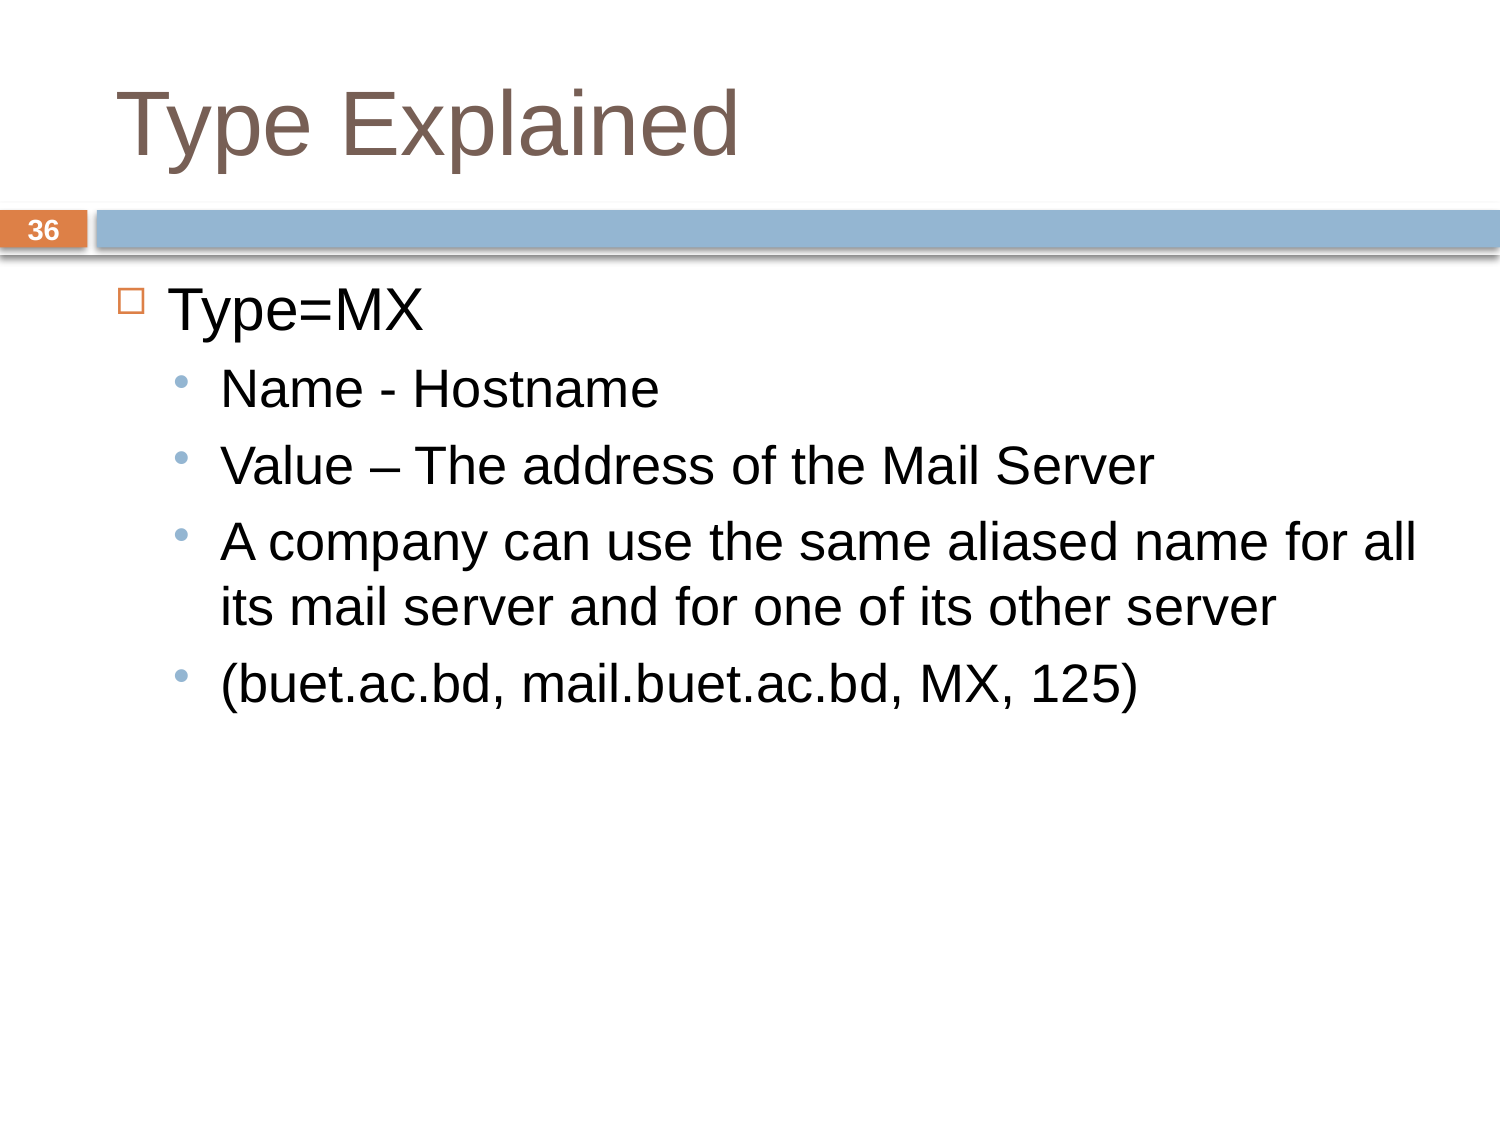

# Type Explained
36
Type=MX
Name - Hostname
Value – The address of the Mail Server
A company can use the same aliased name for all its mail server and for one of its other server
(buet.ac.bd, mail.buet.ac.bd, MX, 125)